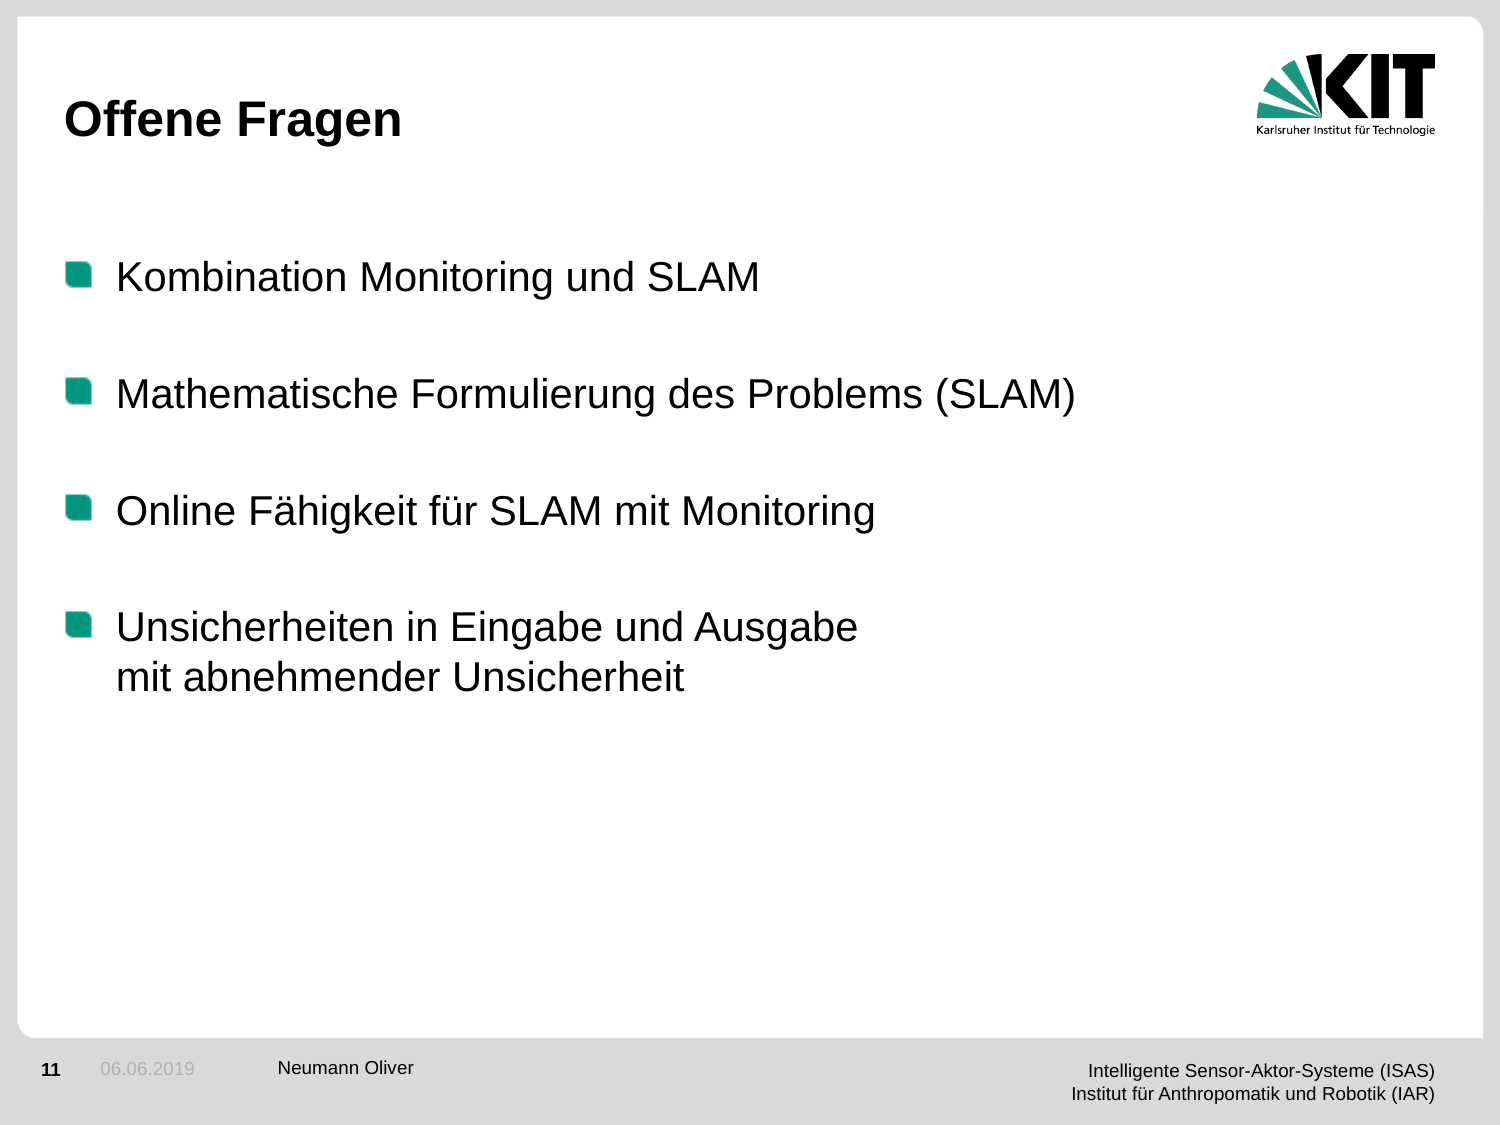

Offene Fragen

Kombination Monitoring und SLAM

Mathematische Formulierung des Problems (SLAM)

Online Fähigkeit für SLAM mit Monitoring

Unsicherheiten in Eingabe und Ausgabe
mit abnehmender Unsicherheit
06.06.2019